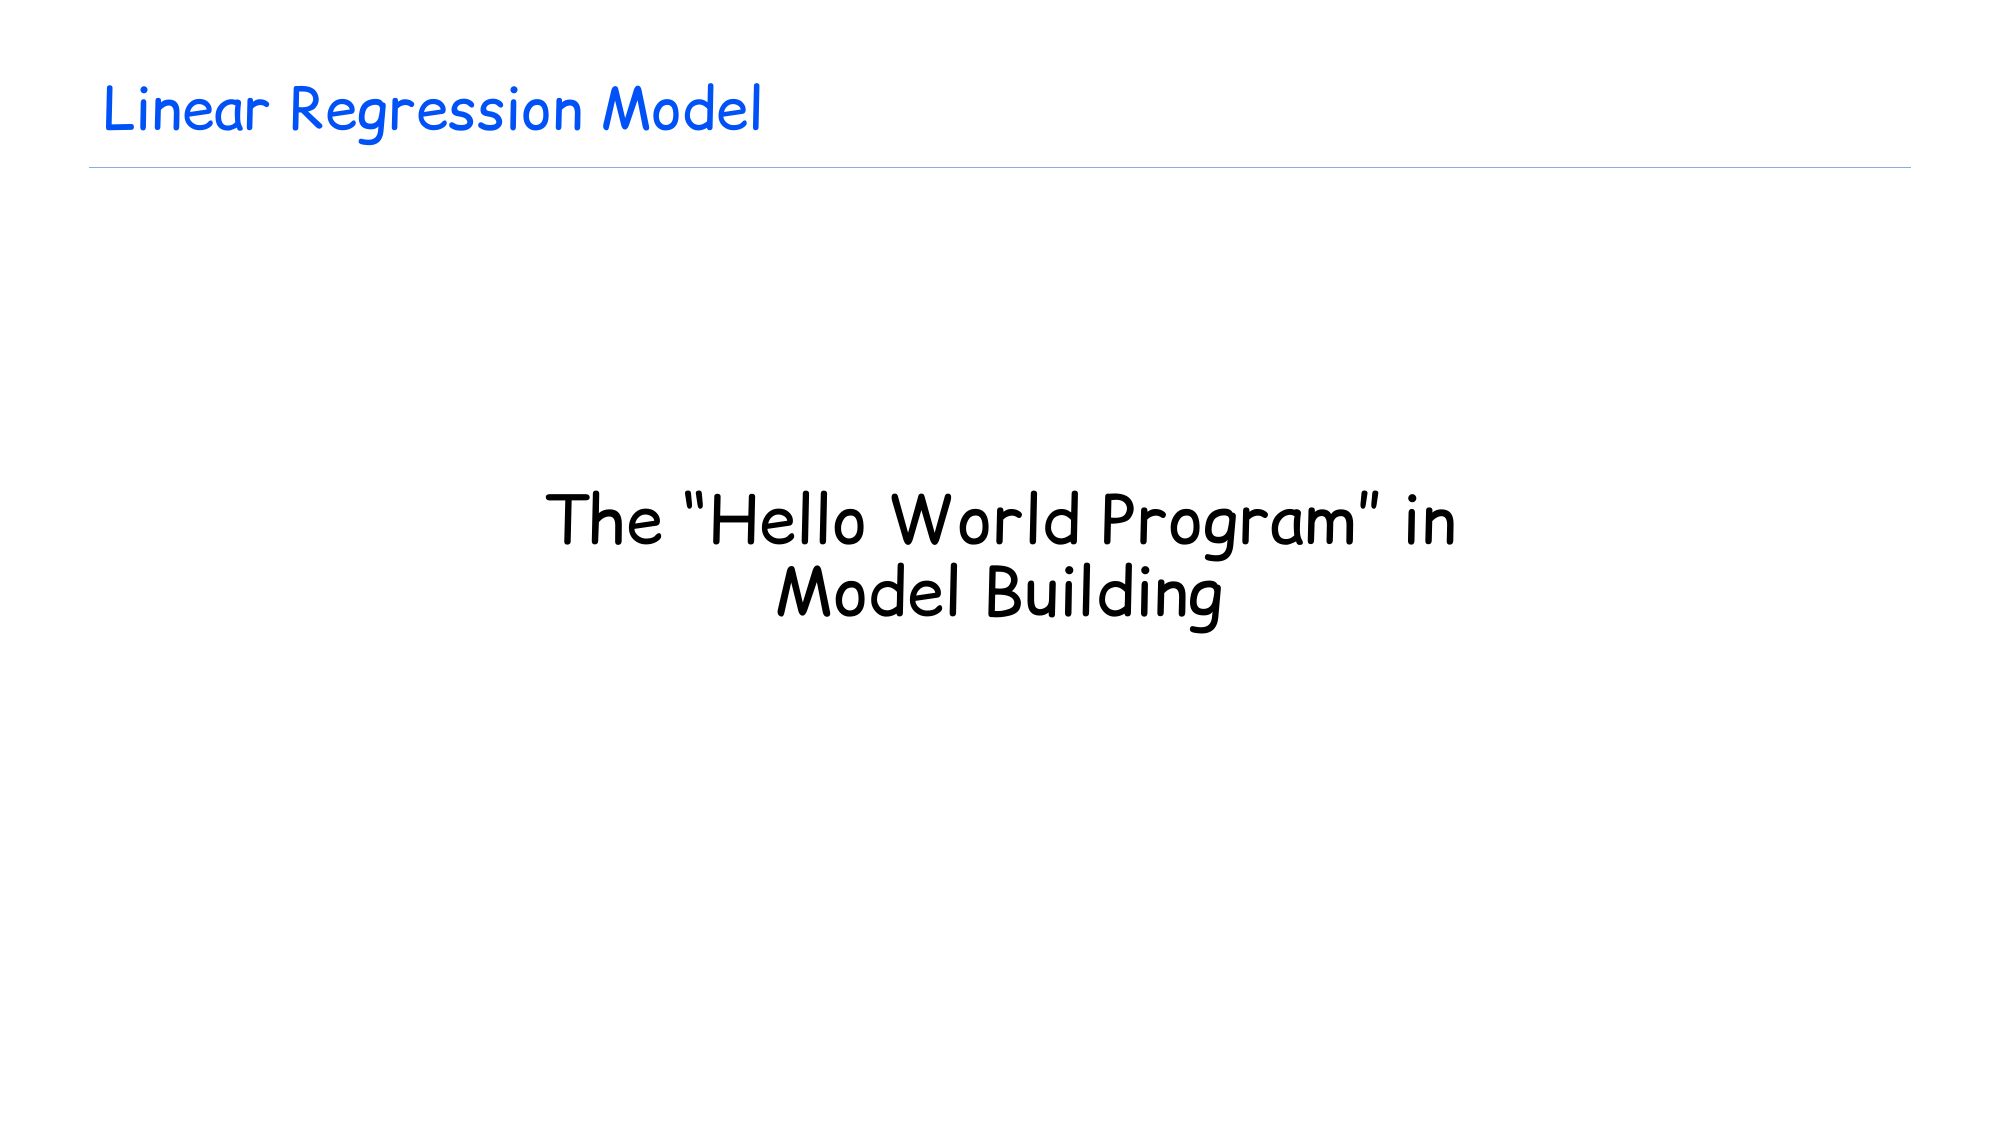

# Linear Regression Model
The “Hello World Program” in Model Building